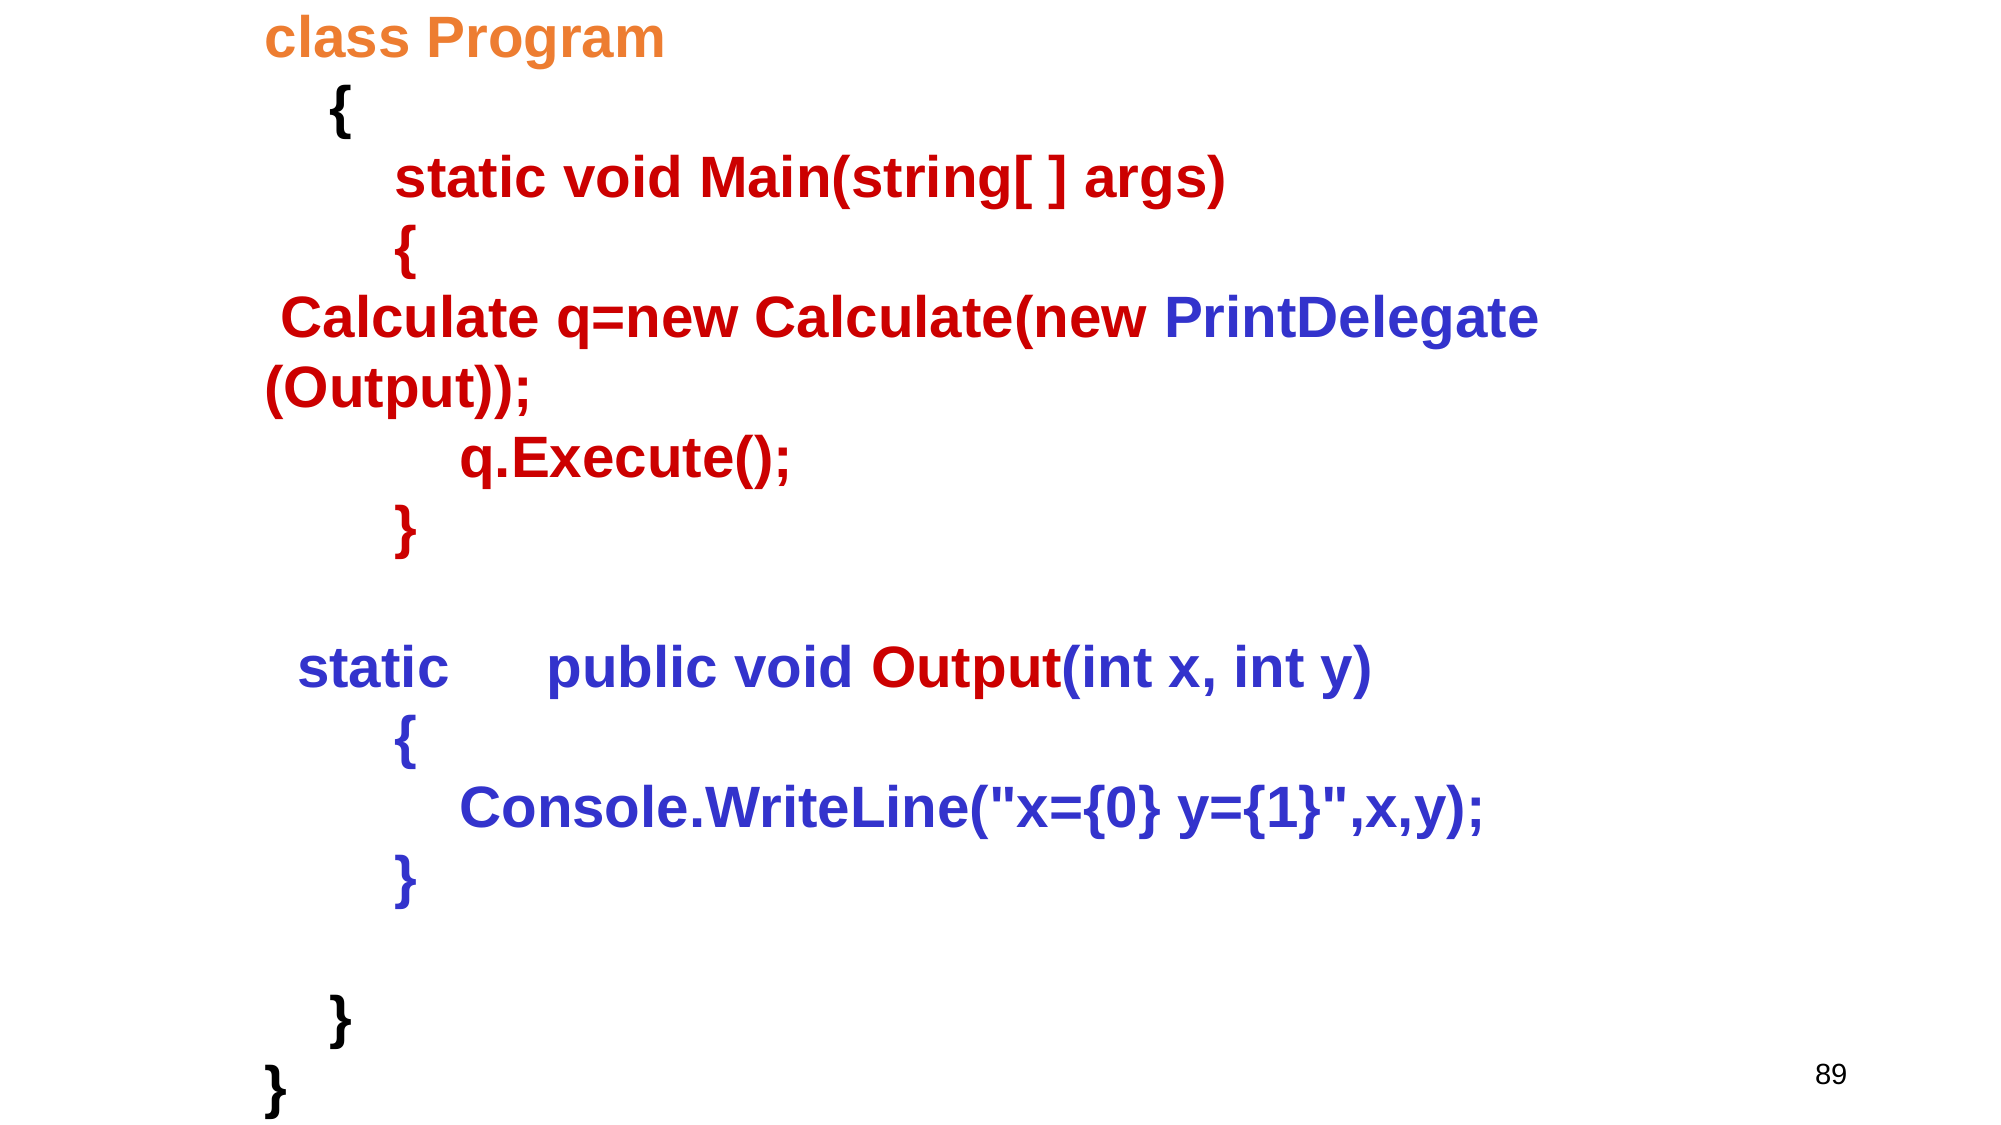

class Program
    {
        static void Main(string[ ] args)
        {
 Calculate q=new Calculate(new PrintDelegate (Output));
            q.Execute();
        }

  static      public void Output(int x, int y)
        {
            Console.WriteLine("x={0} y={1}",x,y);
        }

    }
}
89